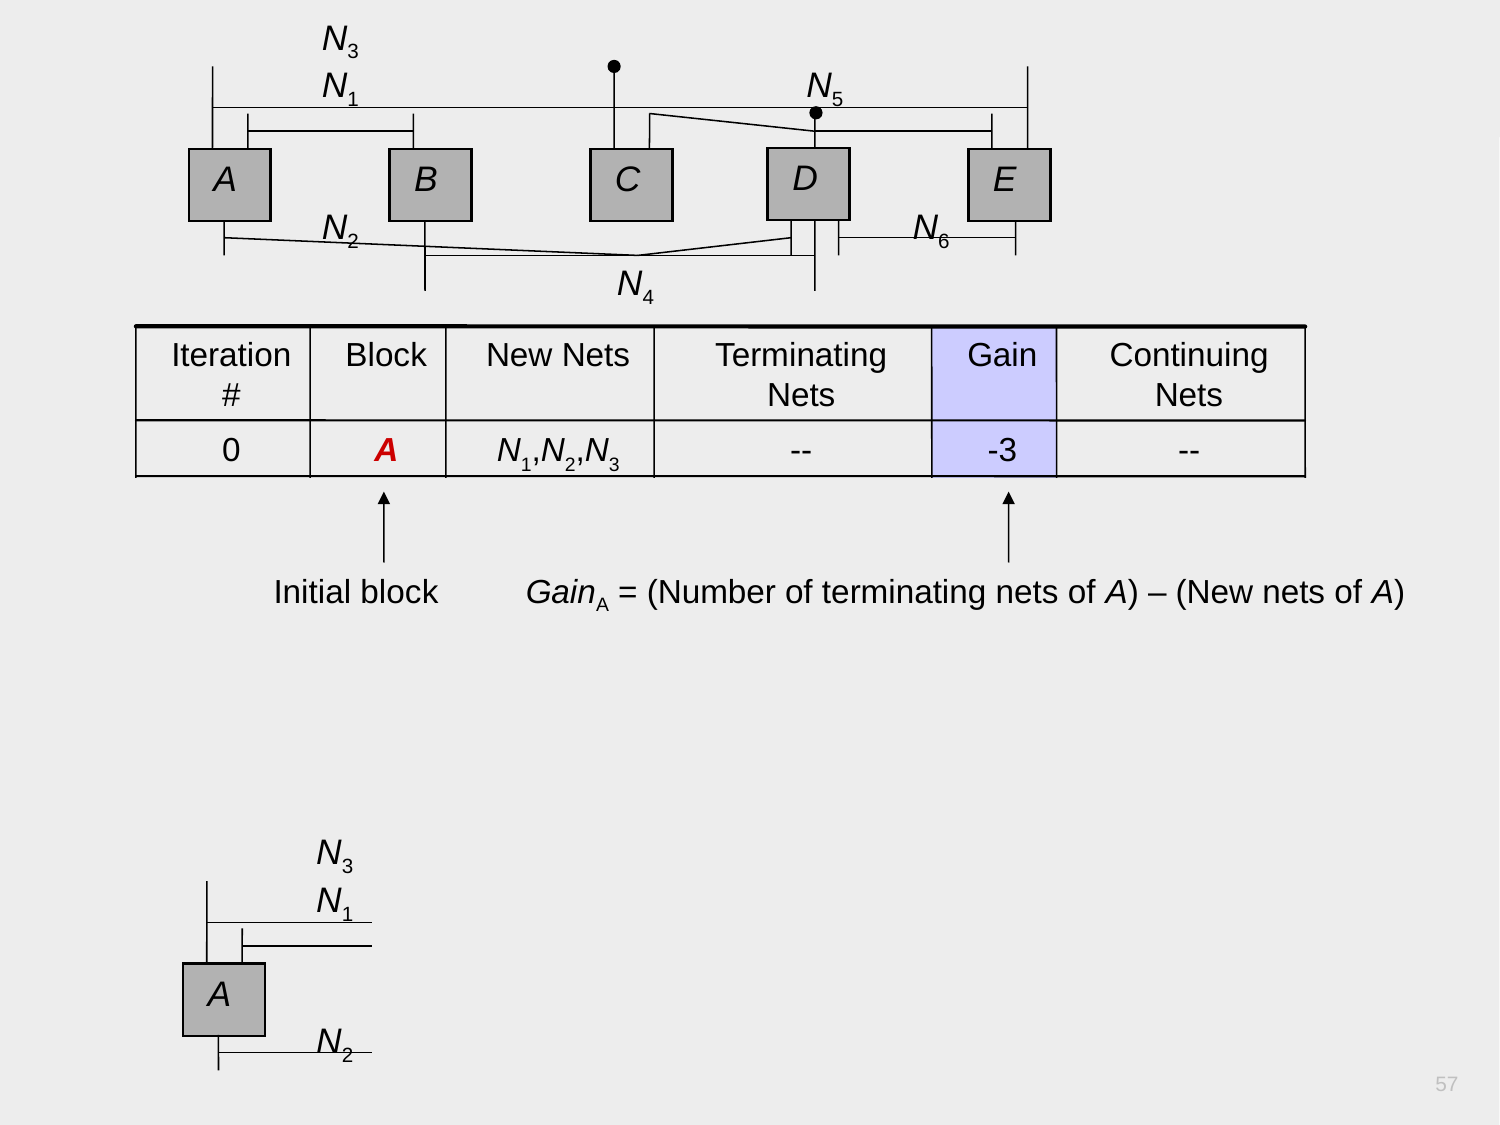

N3
N1
N5

 D
 A
 B
 C
 E
N2
N6

N4
Iteration #

Block

New Nets

Terminating Nets

Gain

Continuing Nets

0

A
N1,N2,N3
--
-3
--
1

B
C
D
E
N4
N5
N4,N5,N6
N5,N6
N1
--
N2
--
0
-1
-2
-2
--
N3
--
N3
2

C
D
E
N5
N5,N6
N5,N6
--
N2,N4
--
-1
0
-2
N3
--
N3
3

C
E
--
--
--
N6
0
1
N3,N5
N3,N5
4

C
--
N3,N5
2
--

Initial block
GainA = (Number of terminating nets of A) – (New nets of A)
N3
N1
N4
N5

 E
 A
 B
 D
 C
N6
N2

57